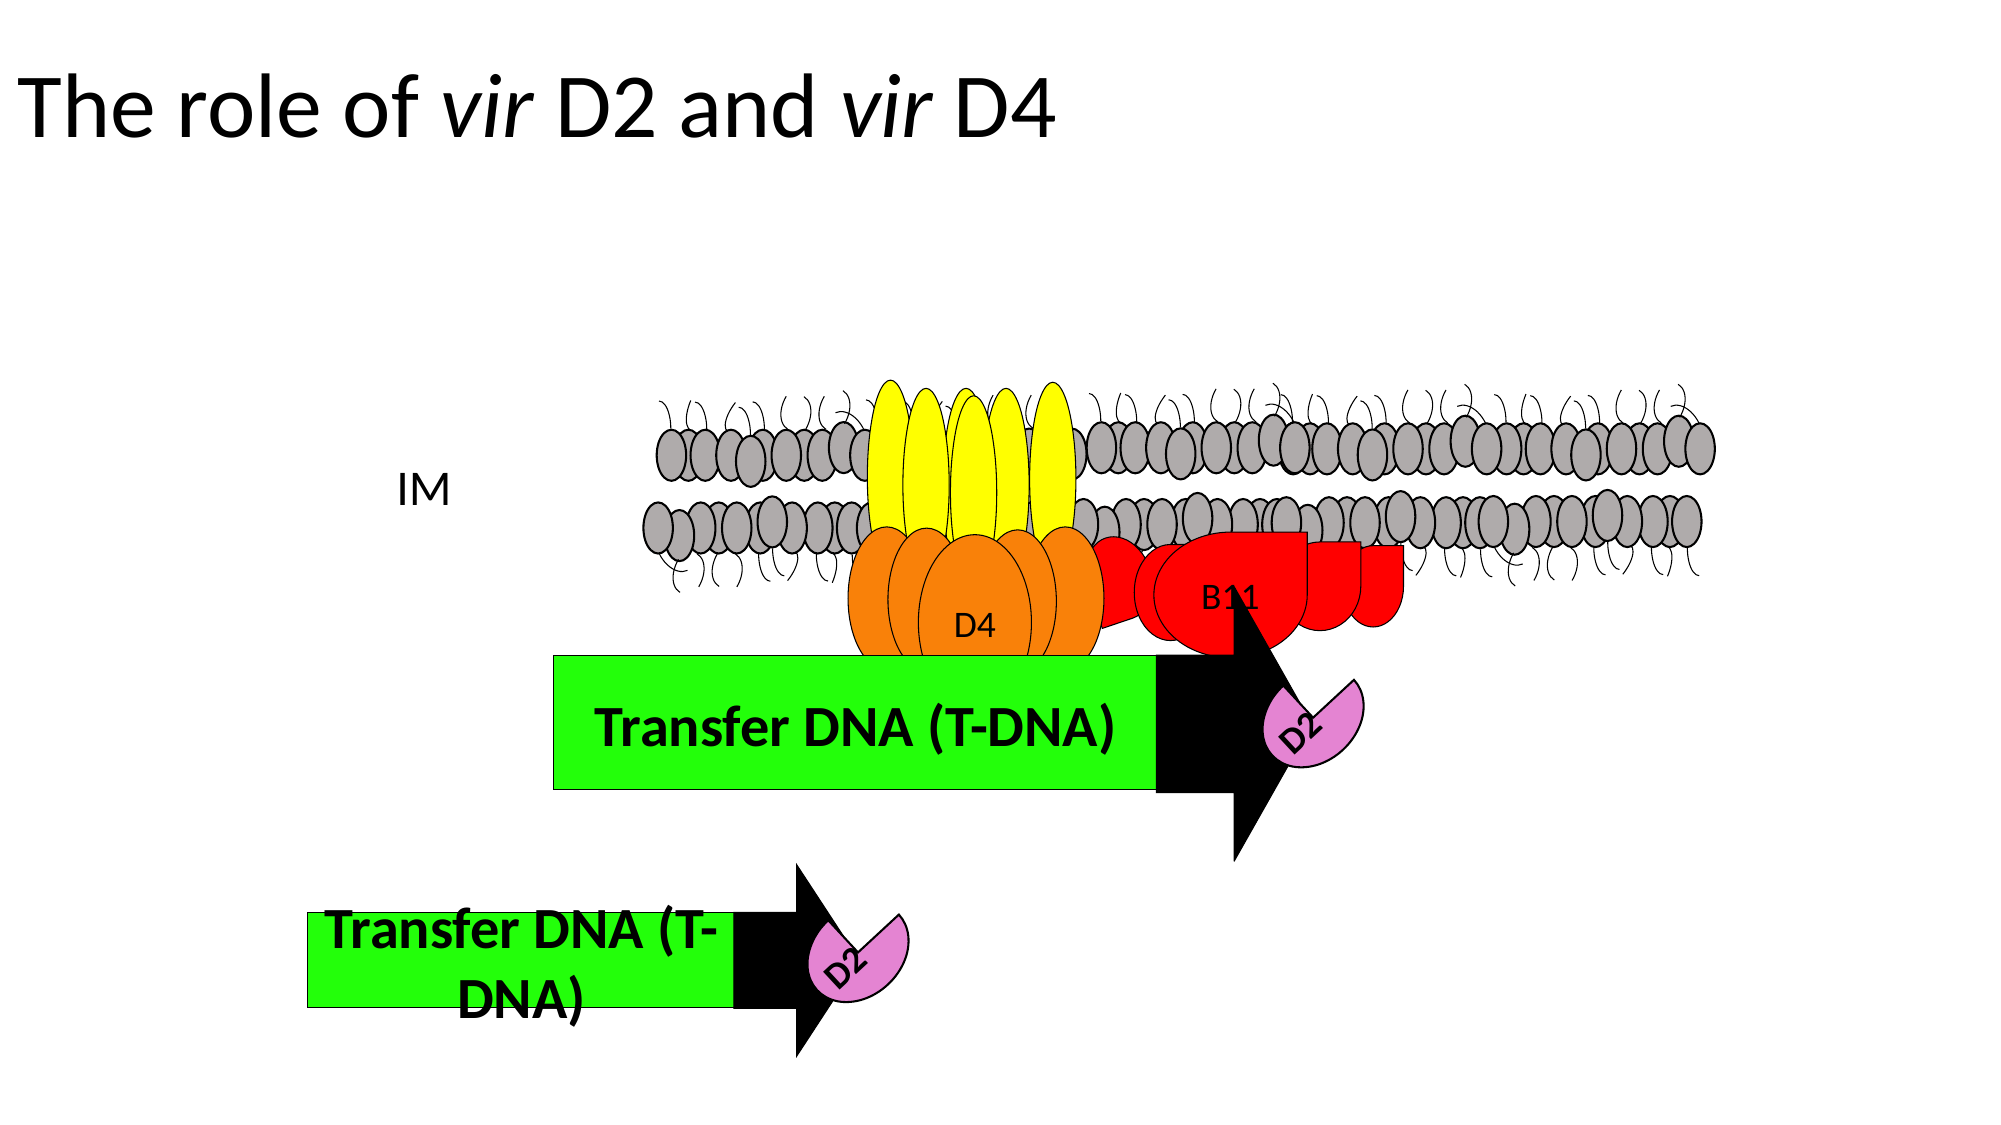

# The role of vir D2 and vir D4

IM

D4
B11

Transfer DNA (T-DNA)
D2

D2
Transfer DNA (T-DNA)